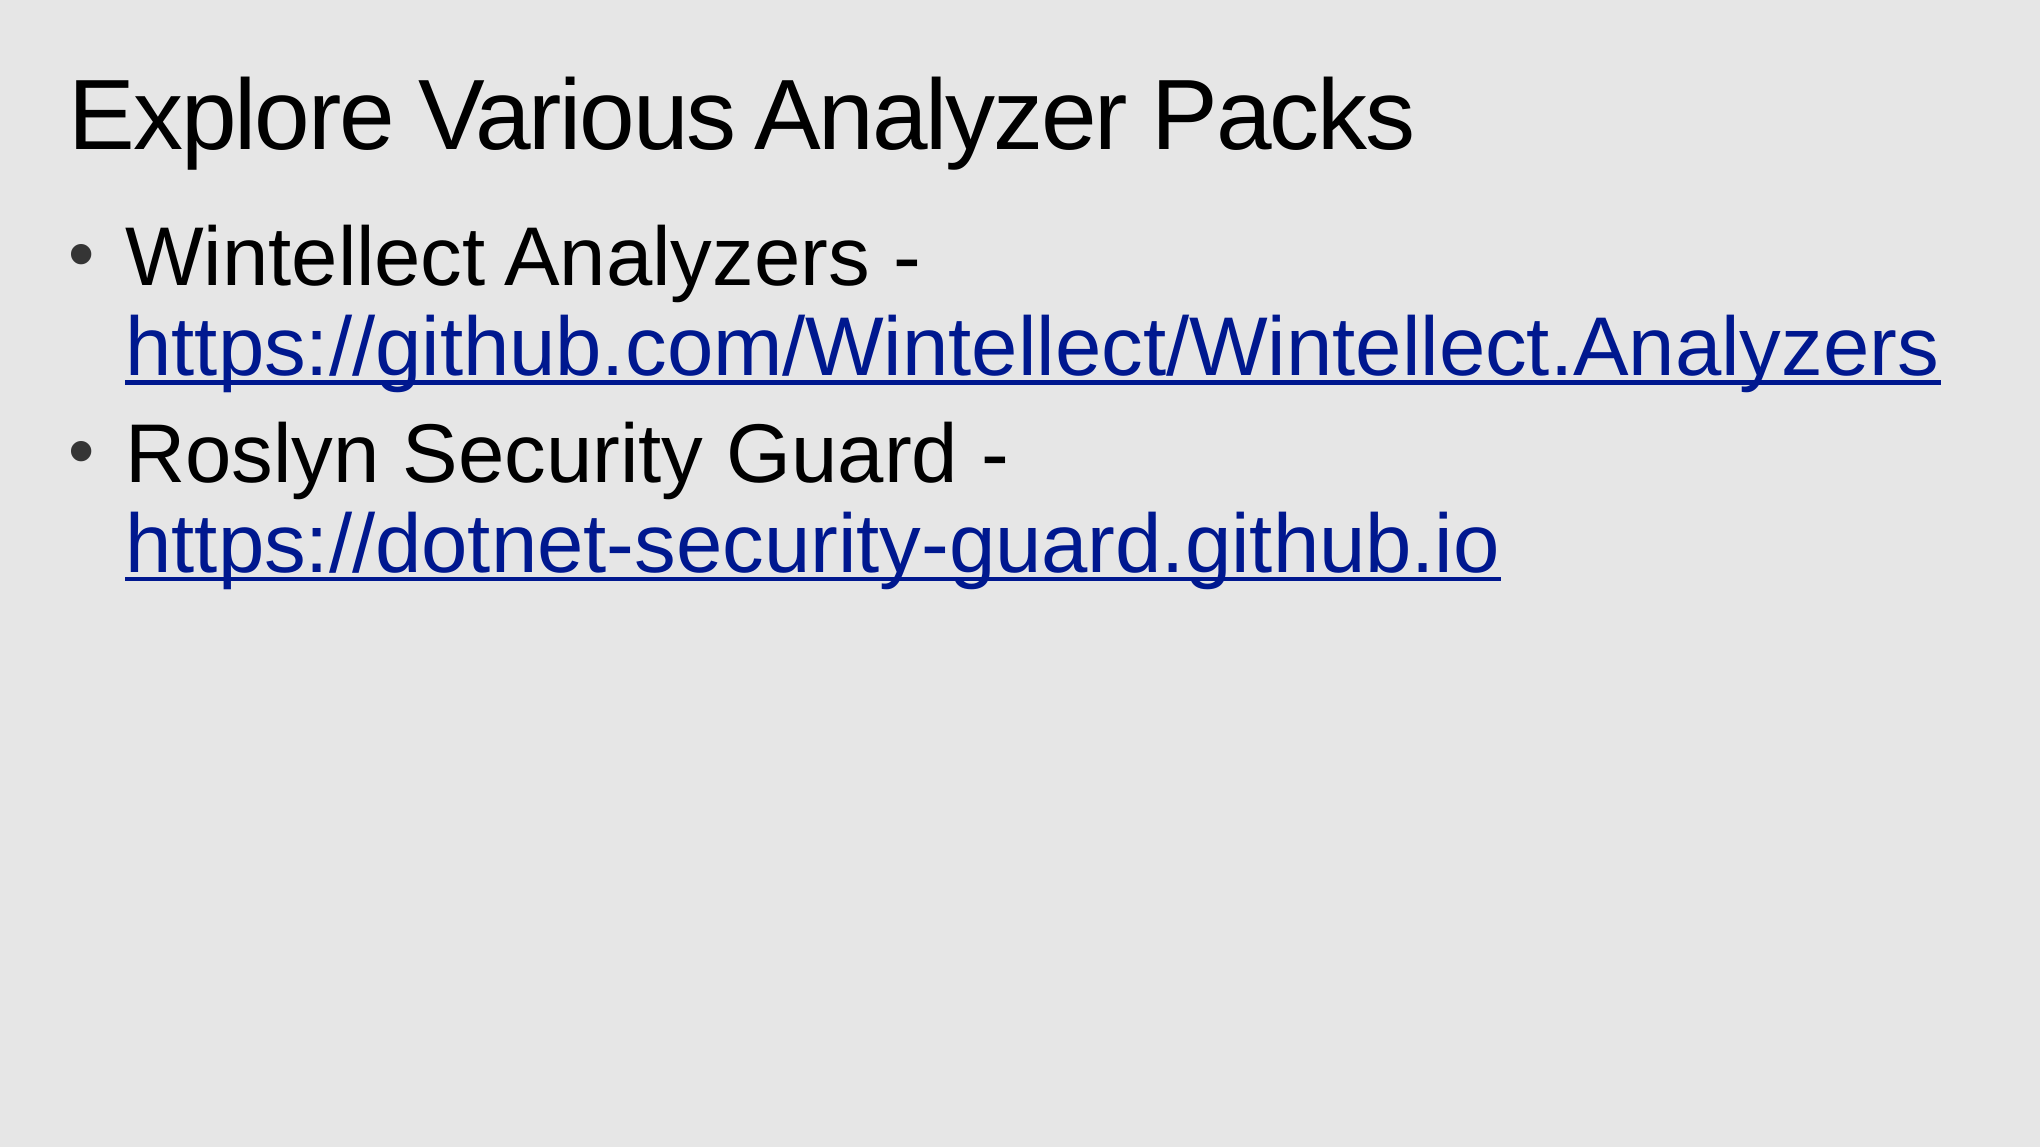

# Explore Various Analyzer Packs
Wintellect Analyzers - https://github.com/Wintellect/Wintellect.Analyzers
Roslyn Security Guard - https://dotnet-security-guard.github.io